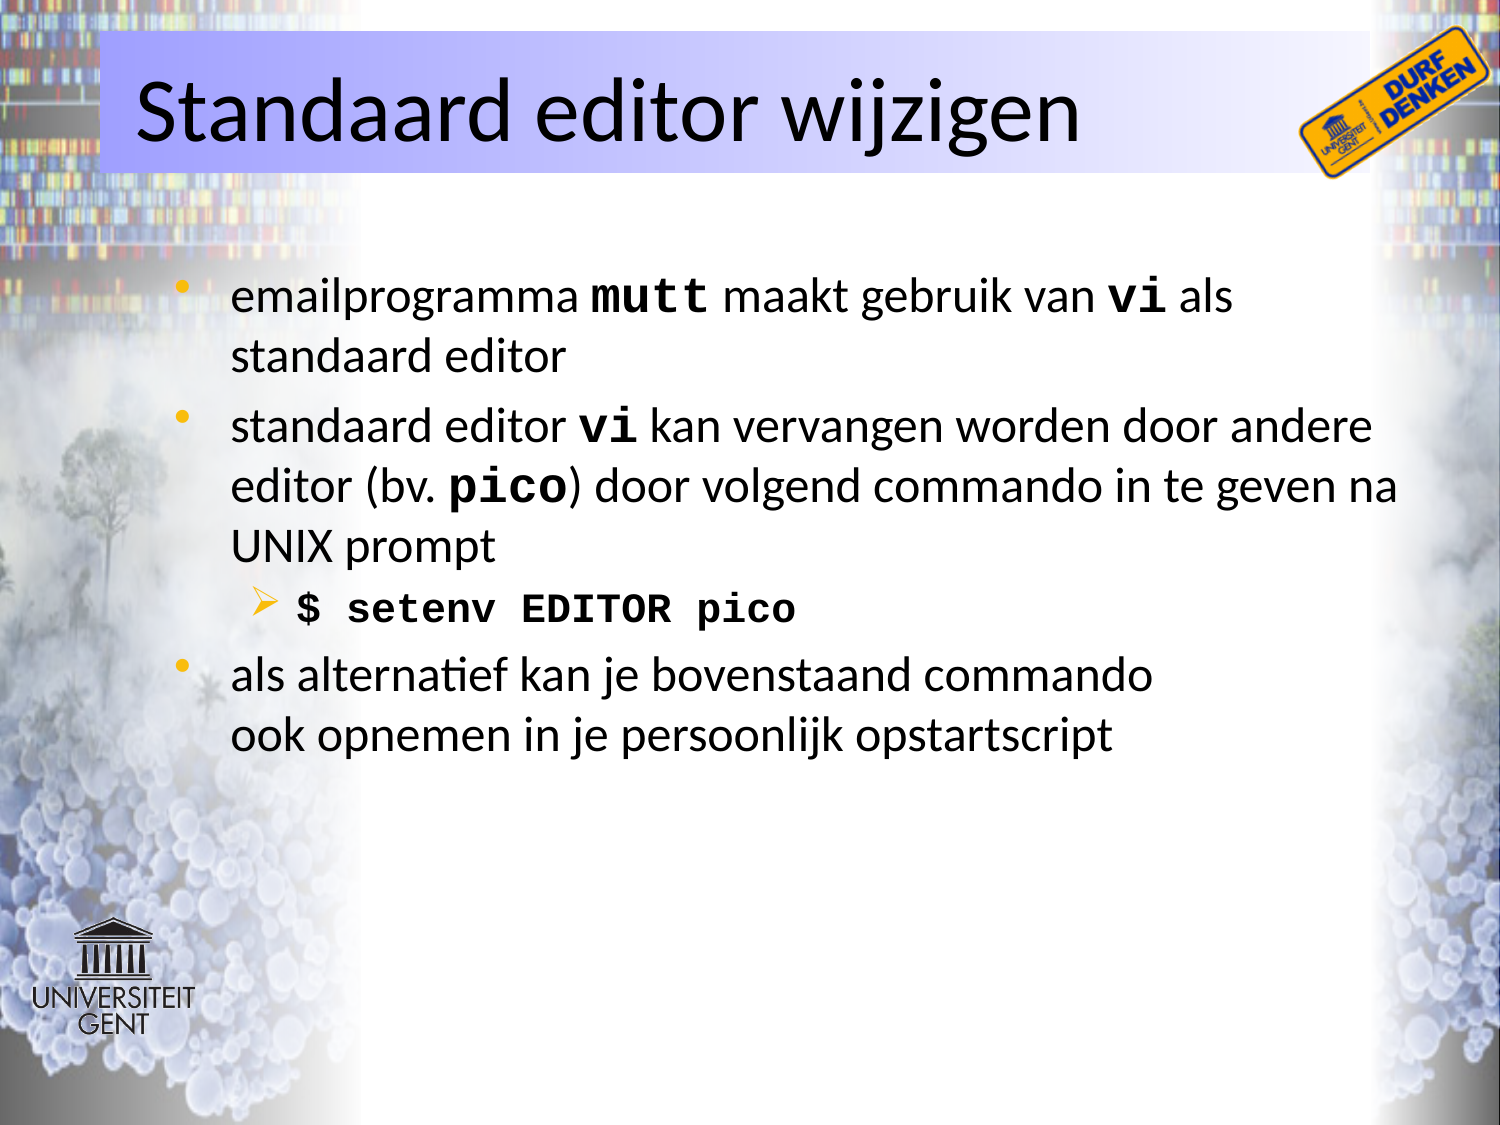

# Standaard editor wijzigen
emailprogramma mutt maakt gebruik van vi als standaard editor
standaard editor vi kan vervangen worden door andere editor (bv. pico) door volgend commando in te geven na UNIX prompt
$ setenv EDITOR pico
als alternatief kan je bovenstaand commando
ook opnemen in je persoonlijk opstartscript